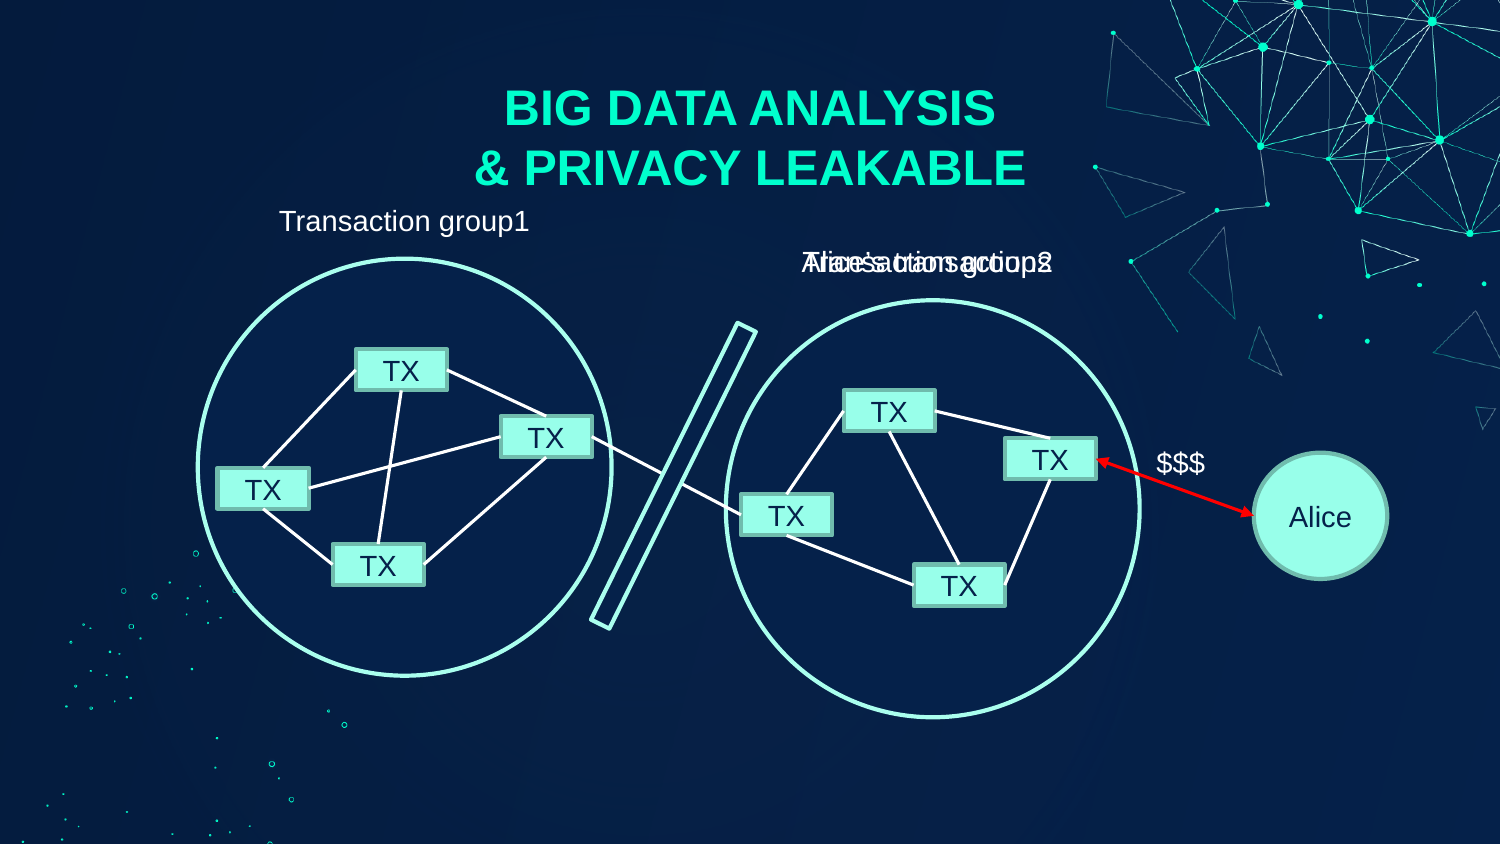

# BIG DATA ANALYSIS
& PRIVACY LEAKABLE
Transaction group1
Alice’s transactions
Transaction group2

TX
TX
TX
$$$
TX
Alice

TX
TX
TX
TX